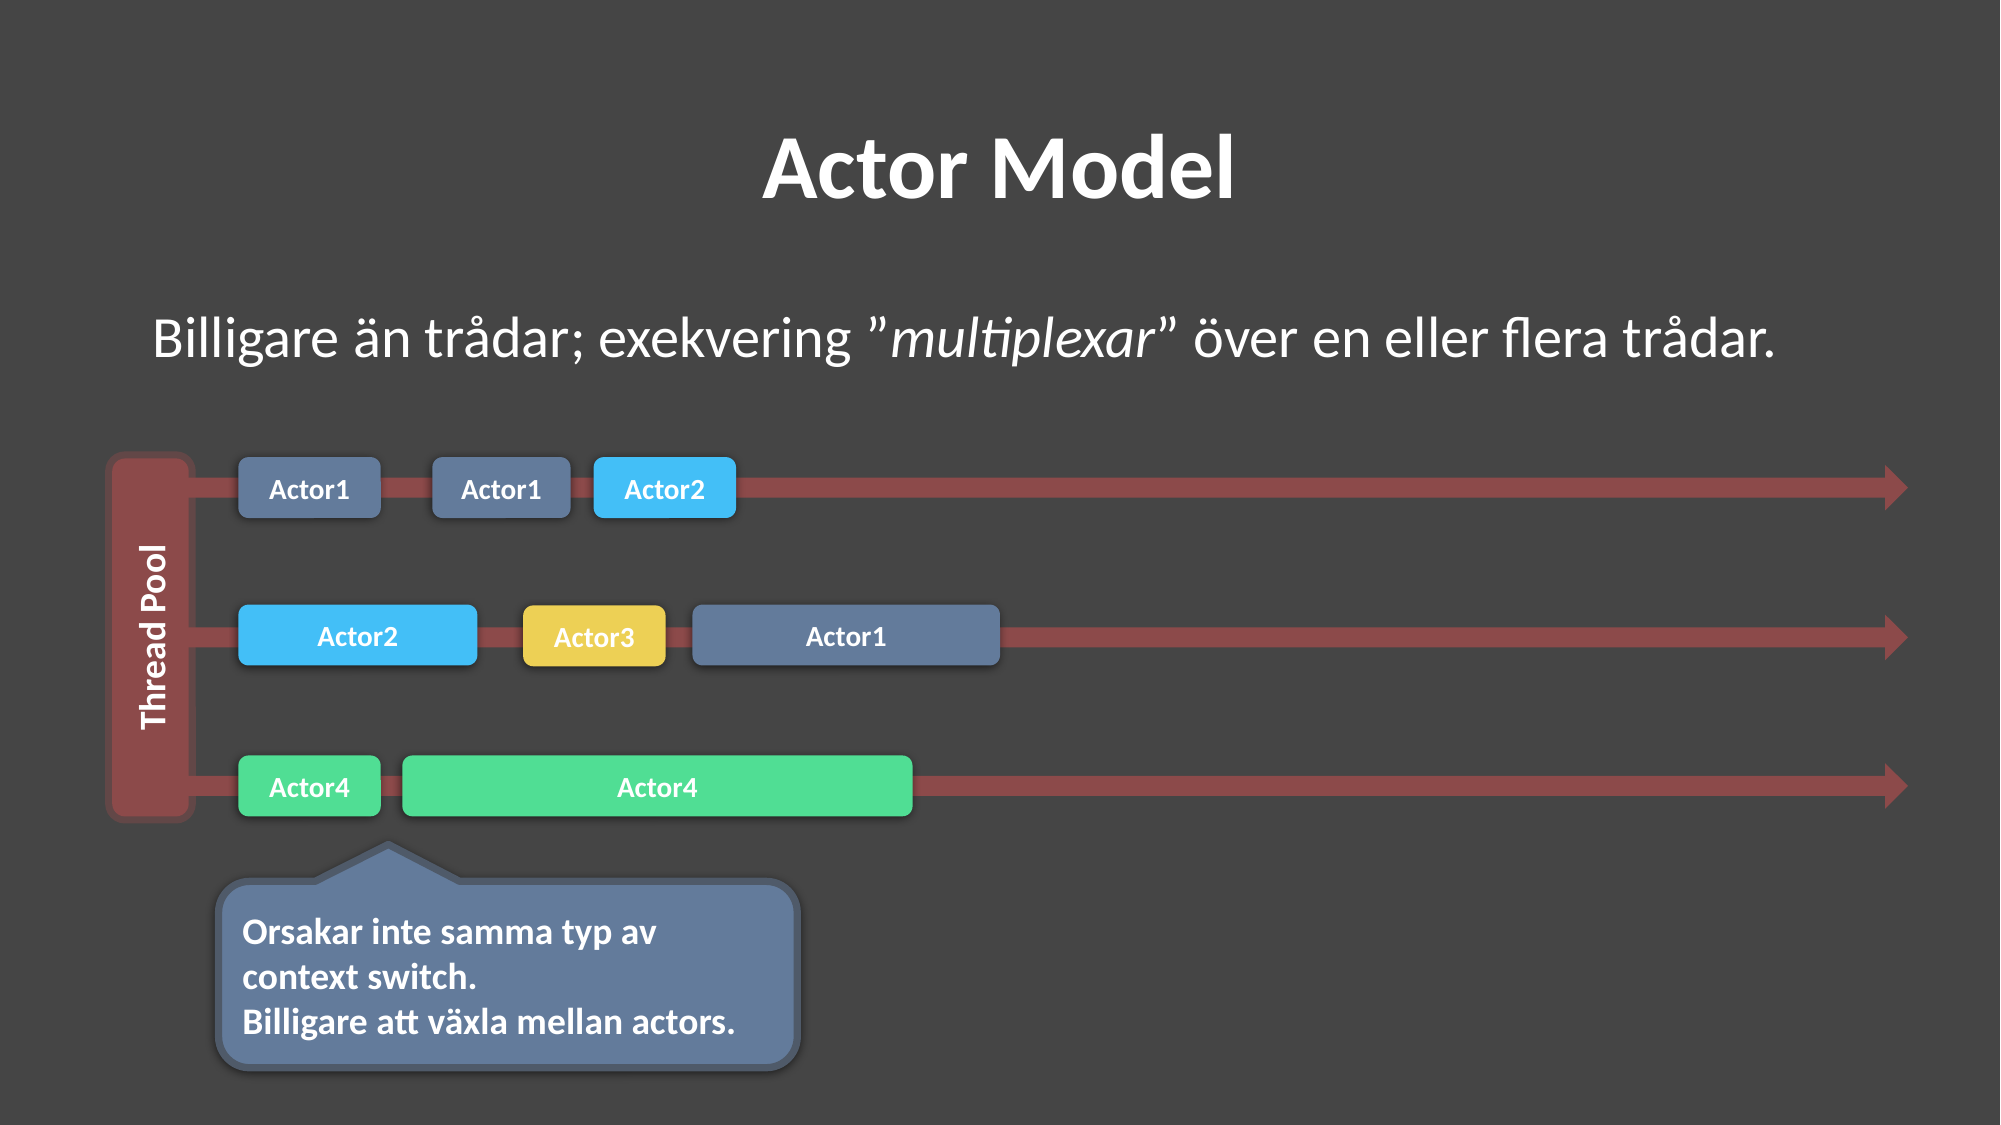

# Actor Model
Billigare än trådar; exekvering ”multiplexar” över en eller flera trådar.
Actor1
Actor1
Actor2

Thread Pool
Actor2
Actor1
Actor3

Actor4
Actor4

Orsakar inte samma typ av context switch.
Billigare att växla mellan actors.